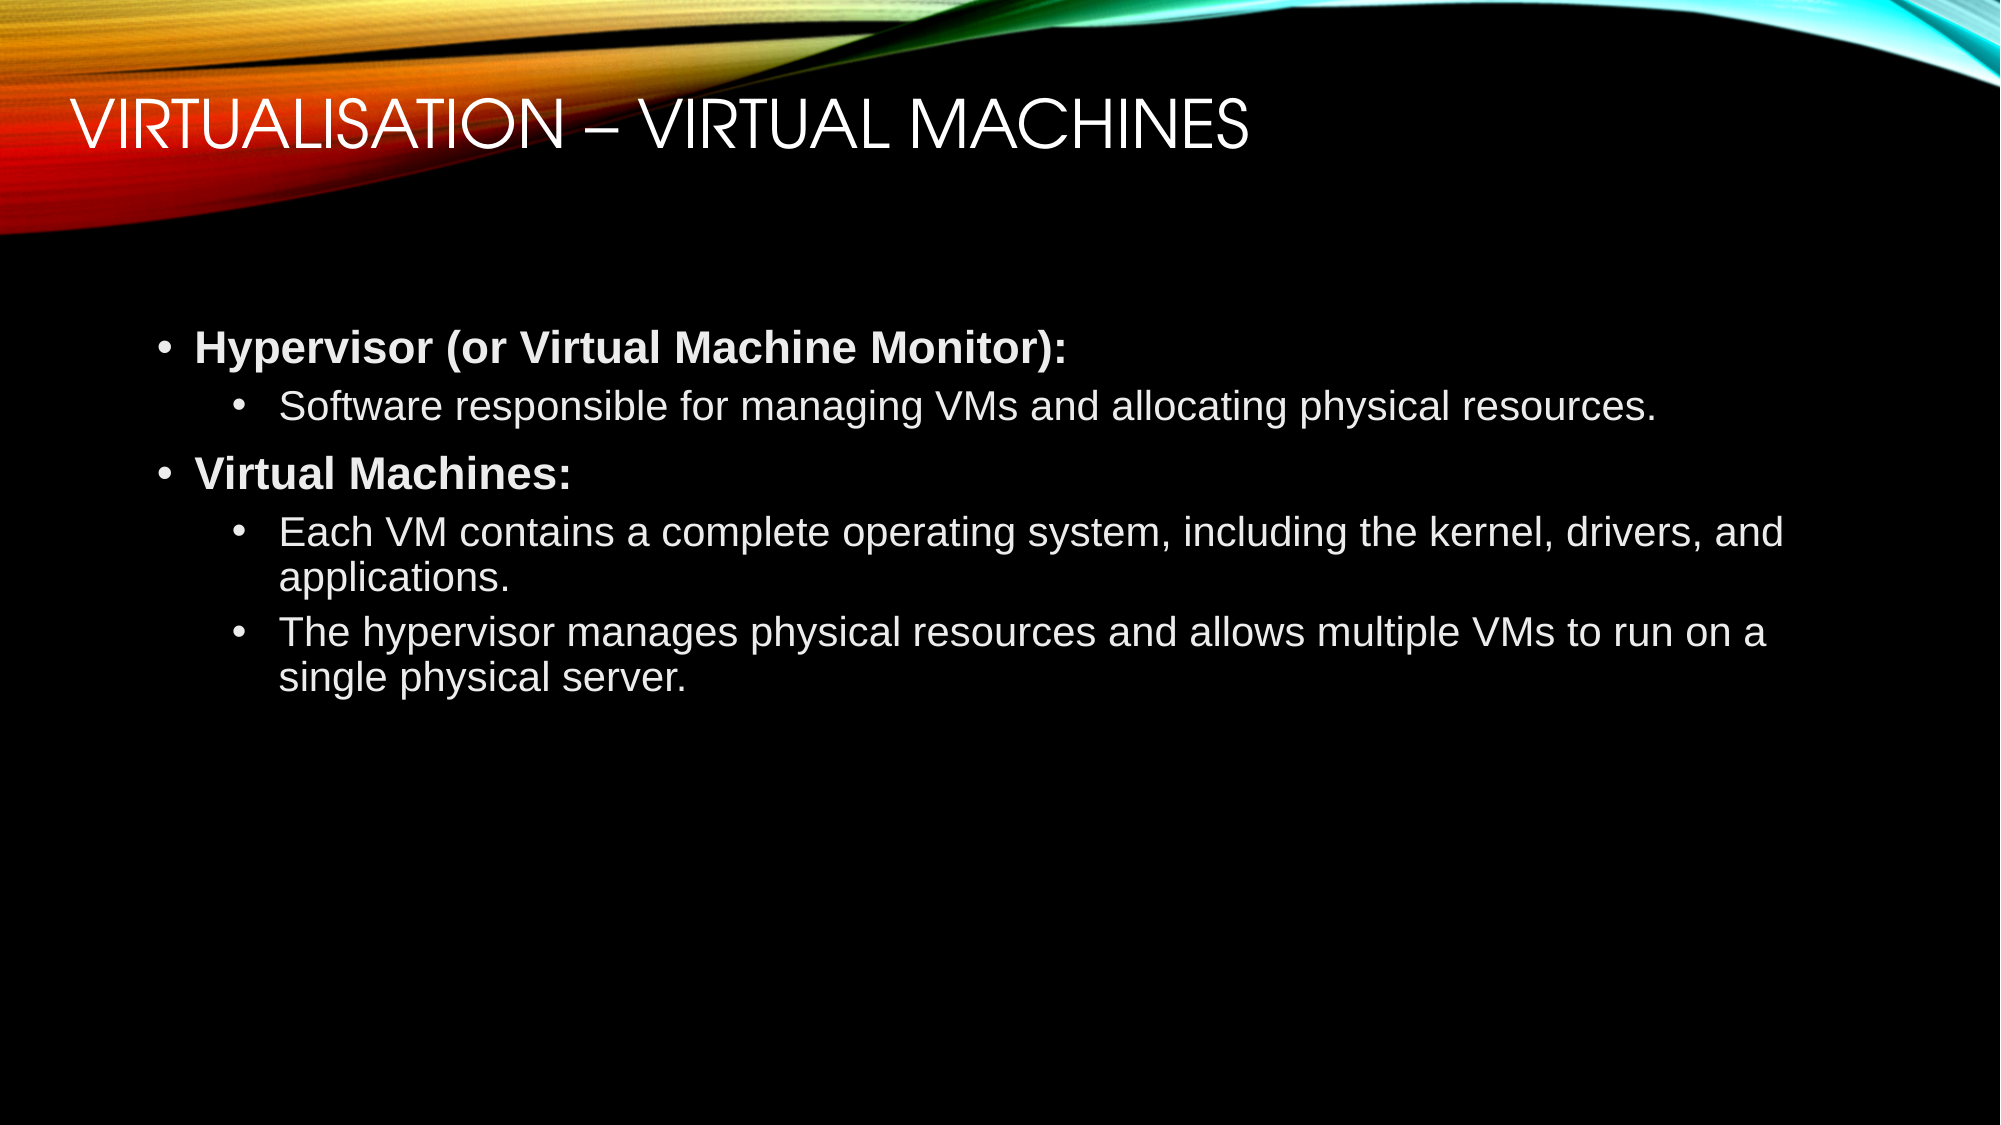

# VIRTUALISATION – virtual machines
Hypervisor (or Virtual Machine Monitor):
Software responsible for managing VMs and allocating physical resources.
Virtual Machines:
Each VM contains a complete operating system, including the kernel, drivers, and applications.
The hypervisor manages physical resources and allows multiple VMs to run on a single physical server.